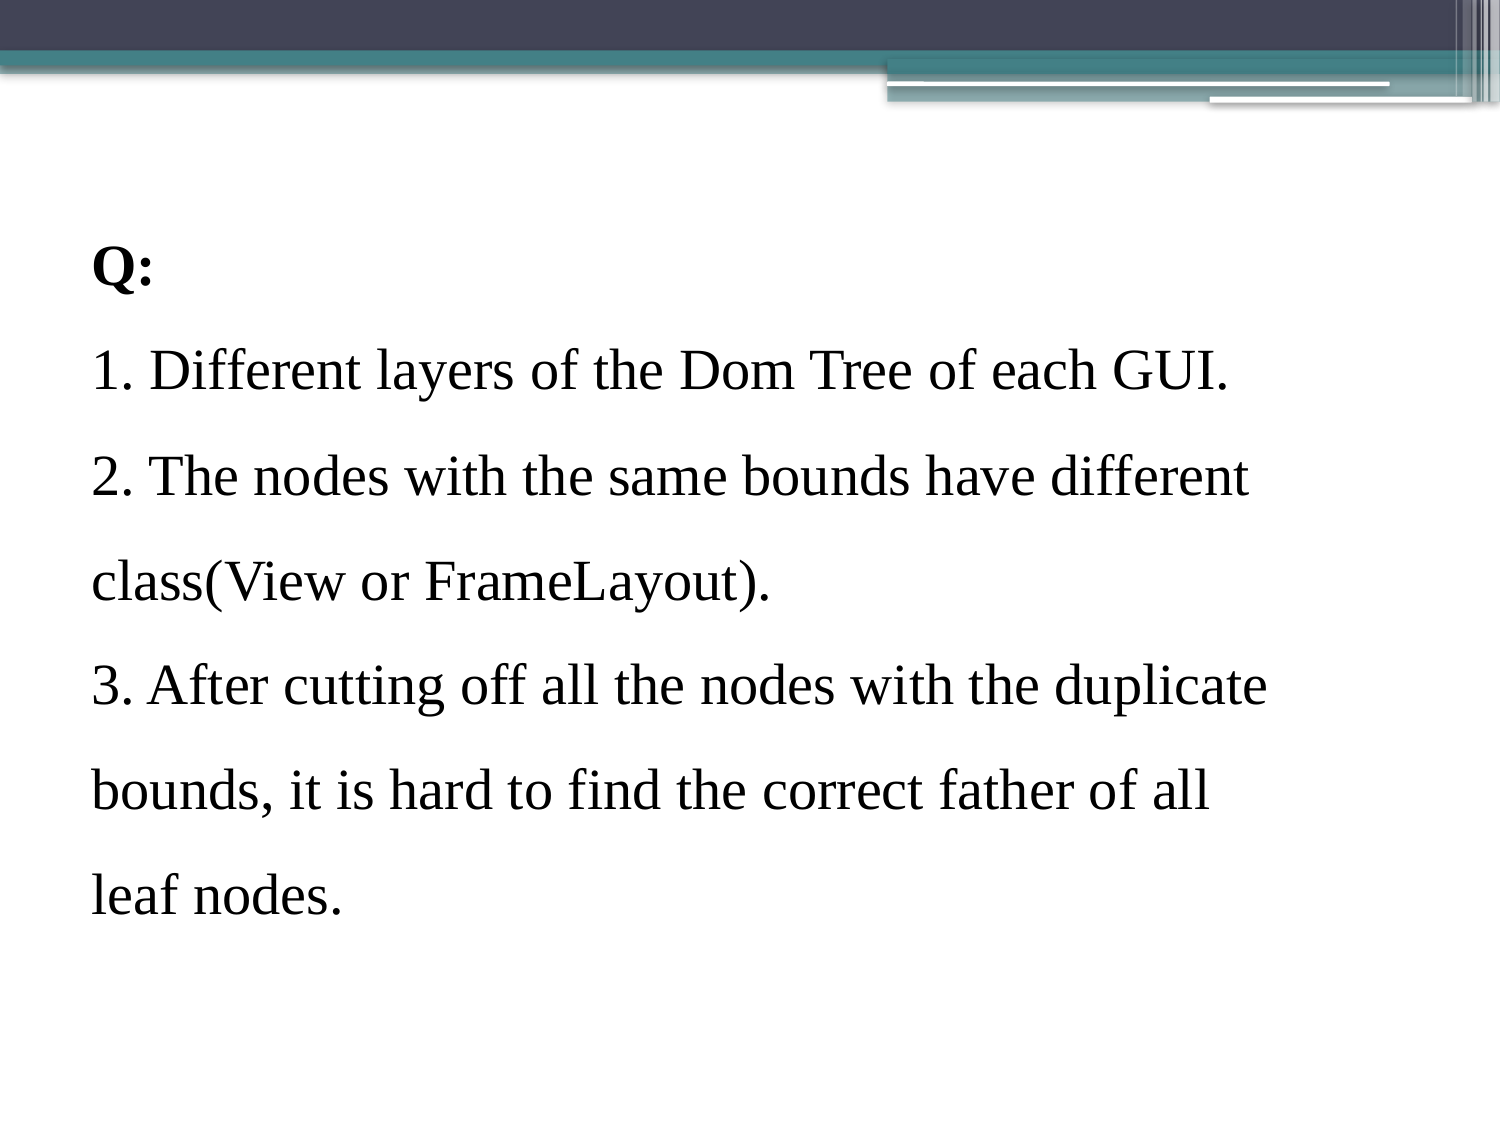

Q:
1. Different layers of the Dom Tree of each GUI.
2. The nodes with the same bounds have different class(View or FrameLayout).
3. After cutting off all the nodes with the duplicate bounds, it is hard to find the correct father of all leaf nodes.